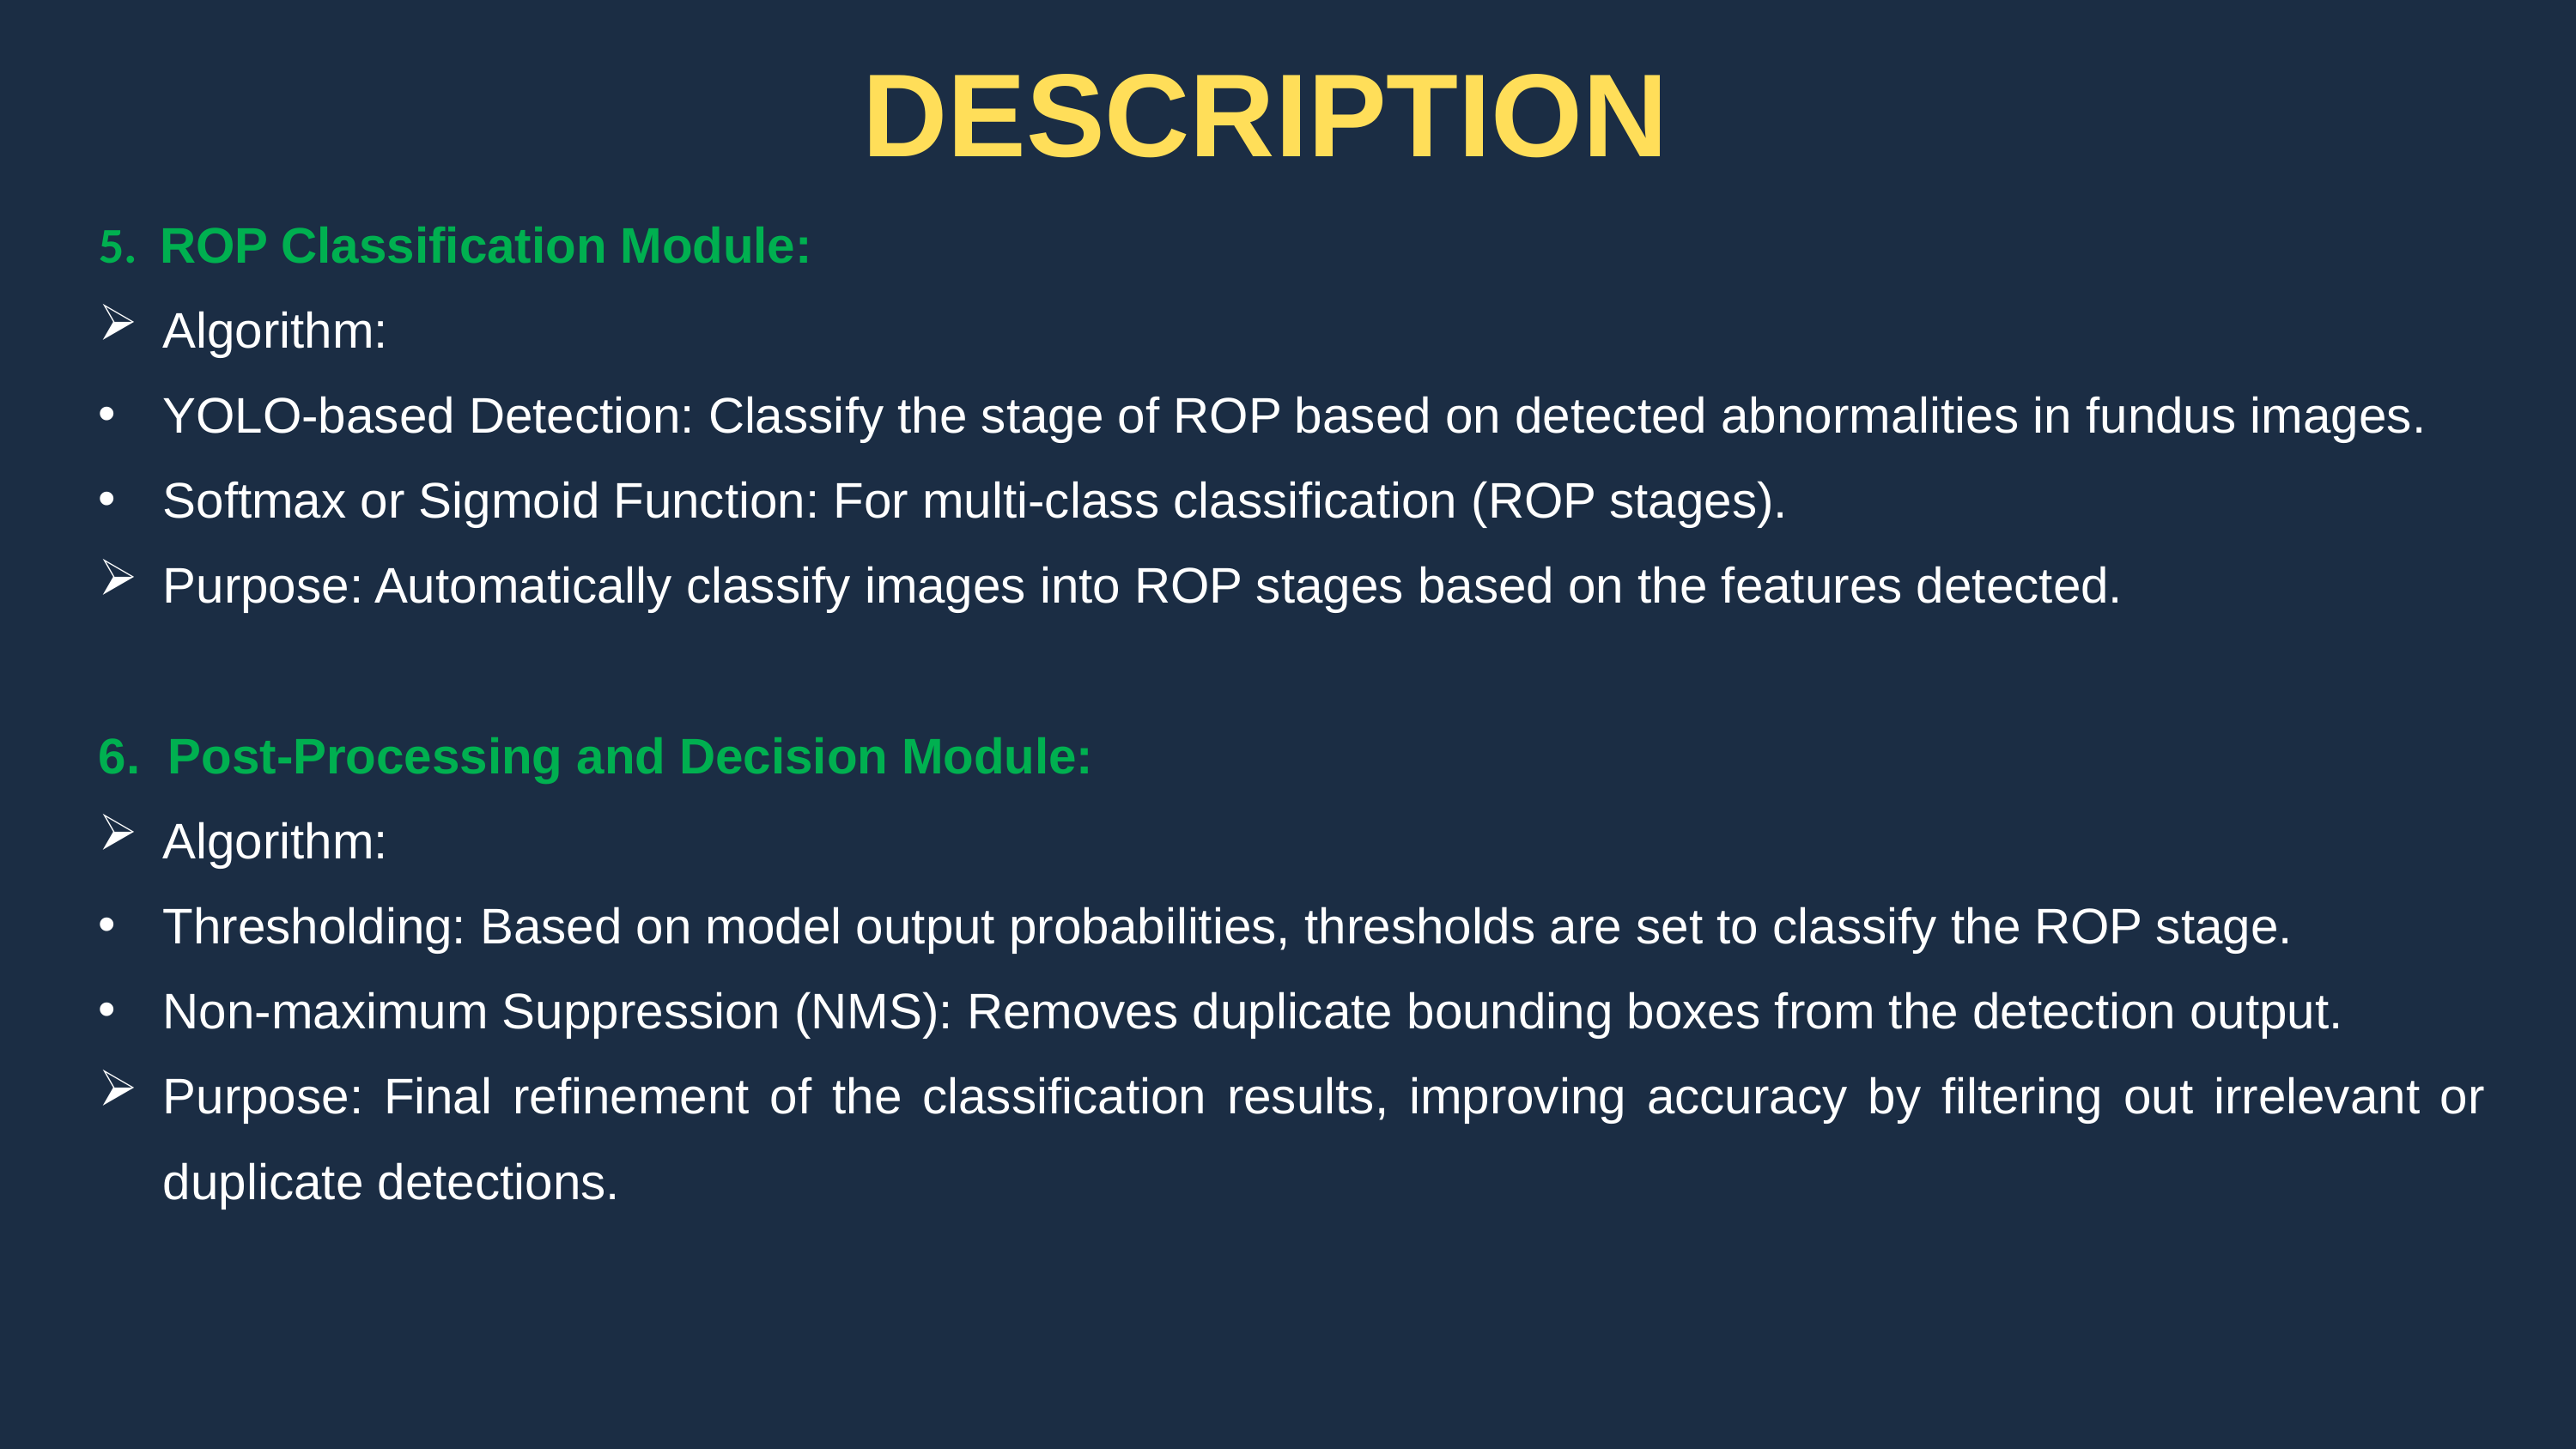

DESCRIPTION
5.  ROP Classification Module:
Algorithm:
YOLO-based Detection: Classify the stage of ROP based on detected abnormalities in fundus images.
Softmax or Sigmoid Function: For multi-class classification (ROP stages).
Purpose: Automatically classify images into ROP stages based on the features detected.

6.  Post-Processing and Decision Module:
Algorithm:
Thresholding: Based on model output probabilities, thresholds are set to classify the ROP stage.
Non-maximum Suppression (NMS): Removes duplicate bounding boxes from the detection output.
Purpose: Final refinement of the classification results, improving accuracy by filtering out irrelevant or duplicate detections.